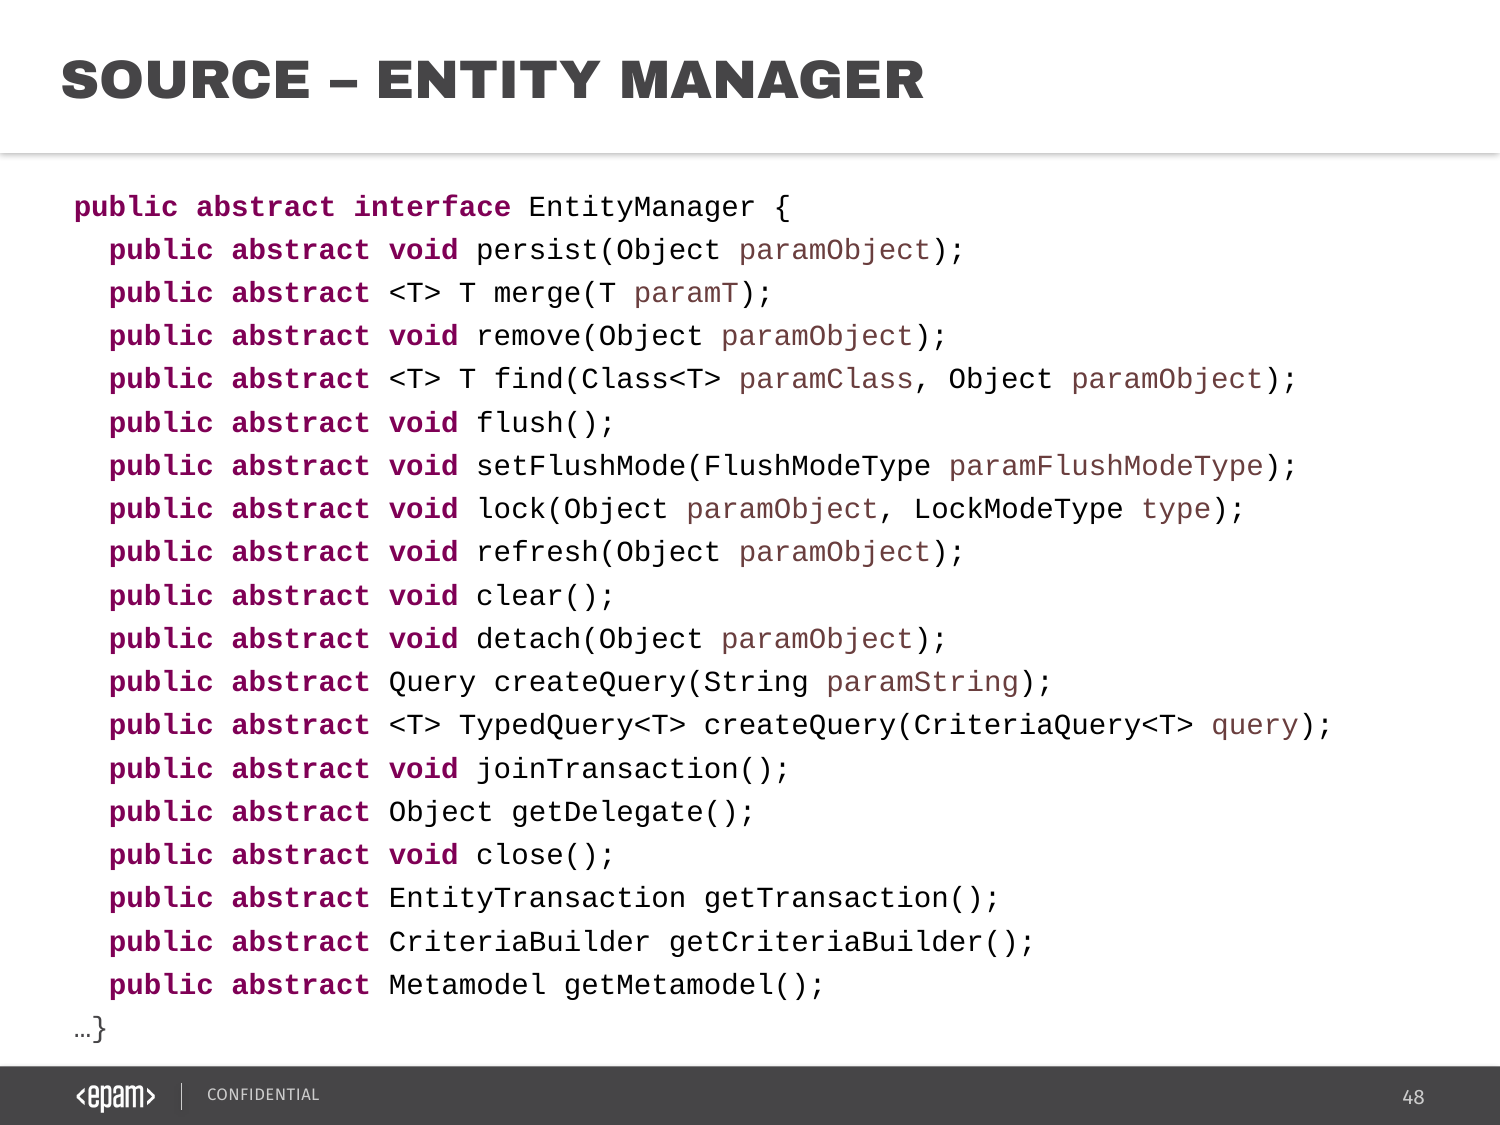

SOURCE – ENTITY MANAGER
public abstract interface EntityManager {
  public abstract void persist(Object paramObject);
  public abstract <T> T merge(T paramT);
  public abstract void remove(Object paramObject);
  public abstract <T> T find(Class<T> paramClass, Object paramObject);
  public abstract void flush();
  public abstract void setFlushMode(FlushModeType paramFlushModeType);
  public abstract void lock(Object paramObject, LockModeType type);
  public abstract void refresh(Object paramObject);
  public abstract void clear();
  public abstract void detach(Object paramObject);
  public abstract Query createQuery(String paramString);
  public abstract <T> TypedQuery<T> createQuery(CriteriaQuery<T> query);
  public abstract void joinTransaction();
  public abstract Object getDelegate();
  public abstract void close();
  public abstract EntityTransaction getTransaction();
  public abstract CriteriaBuilder getCriteriaBuilder();
  public abstract Metamodel getMetamodel();
…}